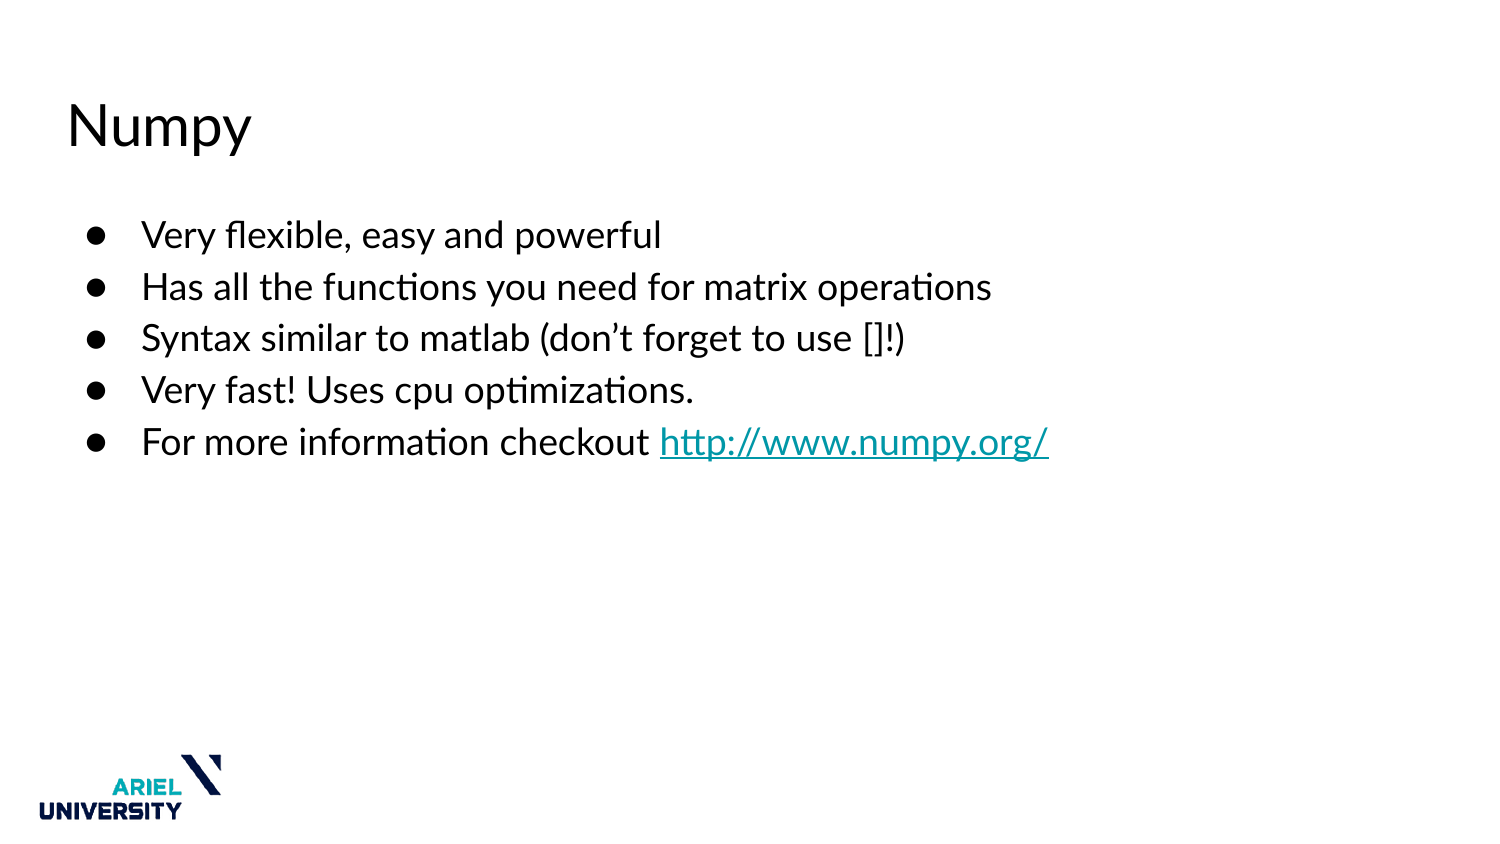

# Numpy
Very flexible, easy and powerful
Has all the functions you need for matrix operations
Syntax similar to matlab (don’t forget to use []!)
Very fast! Uses cpu optimizations.
For more information checkout http://www.numpy.org/